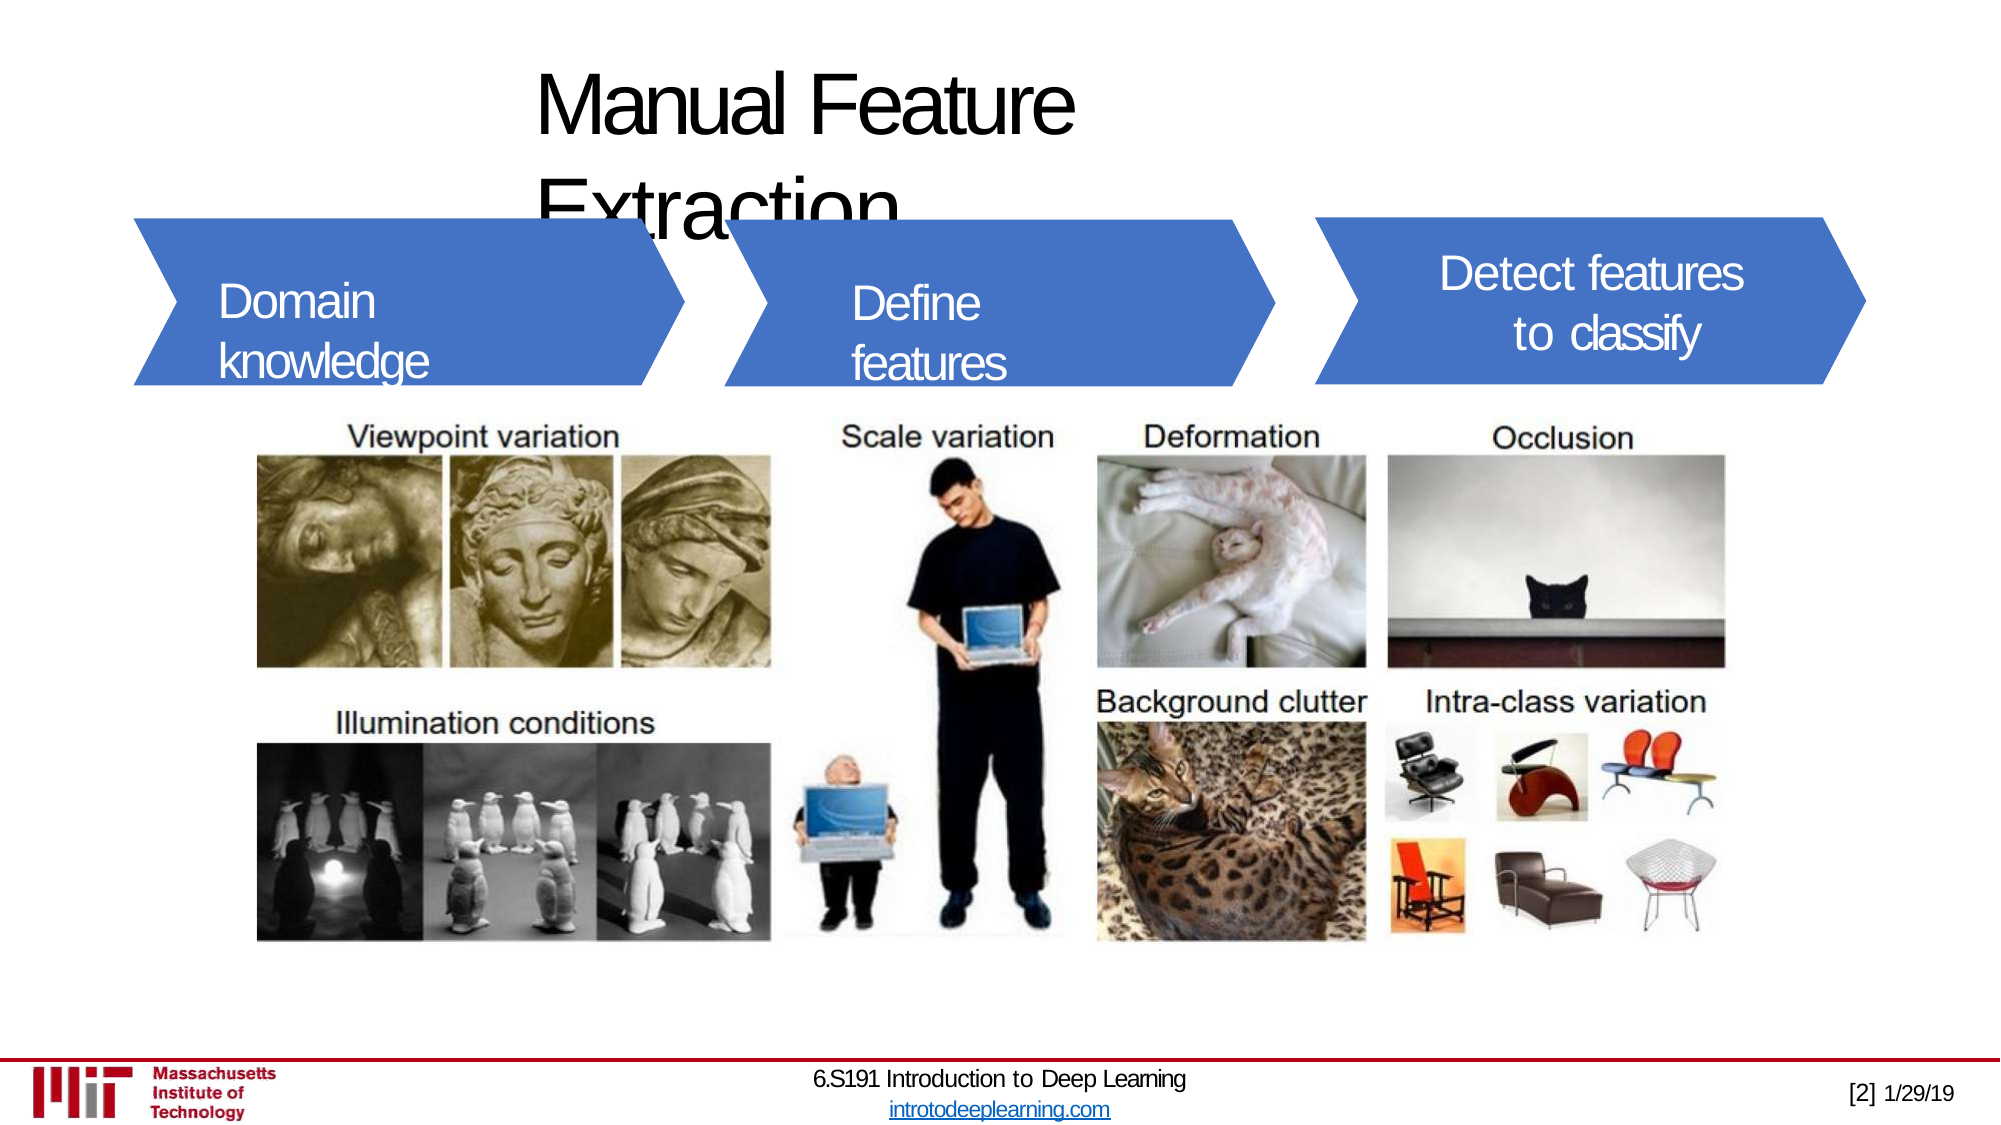

# Manual Feature Extraction

Detect features  to classify
Domain knowledge
Define features

6.S191 Introduction to Deep Learning
introtodeeplearning.com
[2] 1/29/19